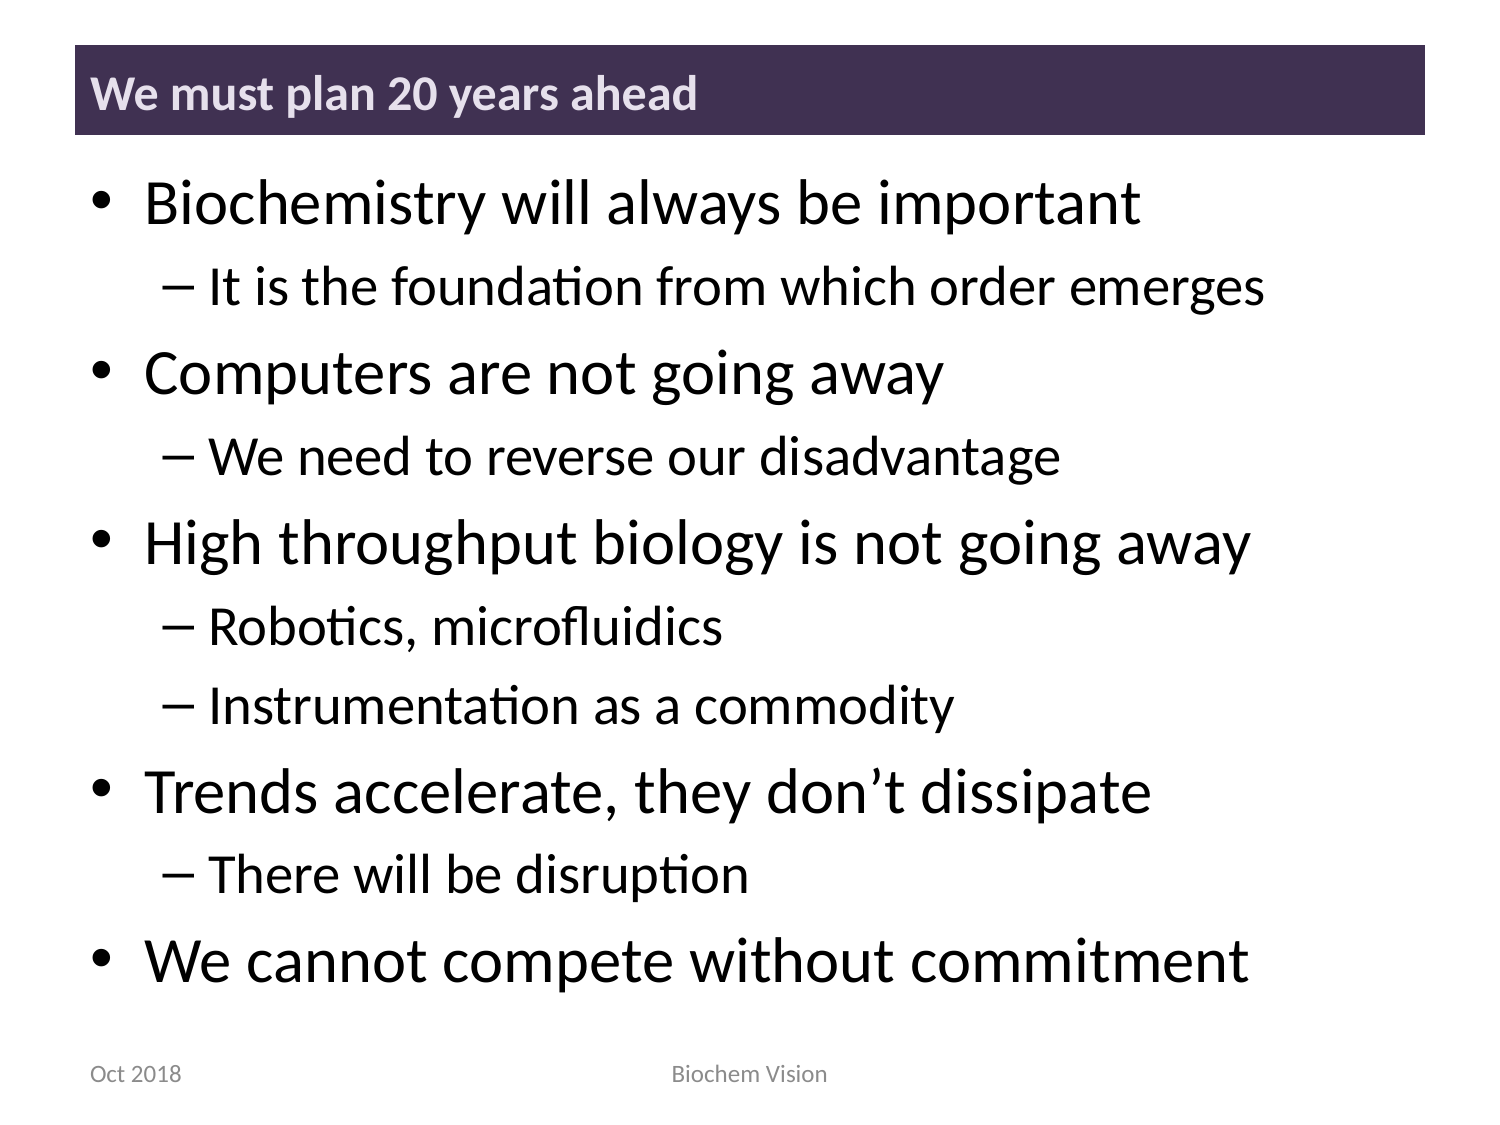

# We must plan 20 years ahead
Biochemistry will always be important
It is the foundation from which order emerges
Computers are not going away
We need to reverse our disadvantage
High throughput biology is not going away
Robotics, microfluidics
Instrumentation as a commodity
Trends accelerate, they don’t dissipate
There will be disruption
We cannot compete without commitment
Oct 2018
Biochem Vision